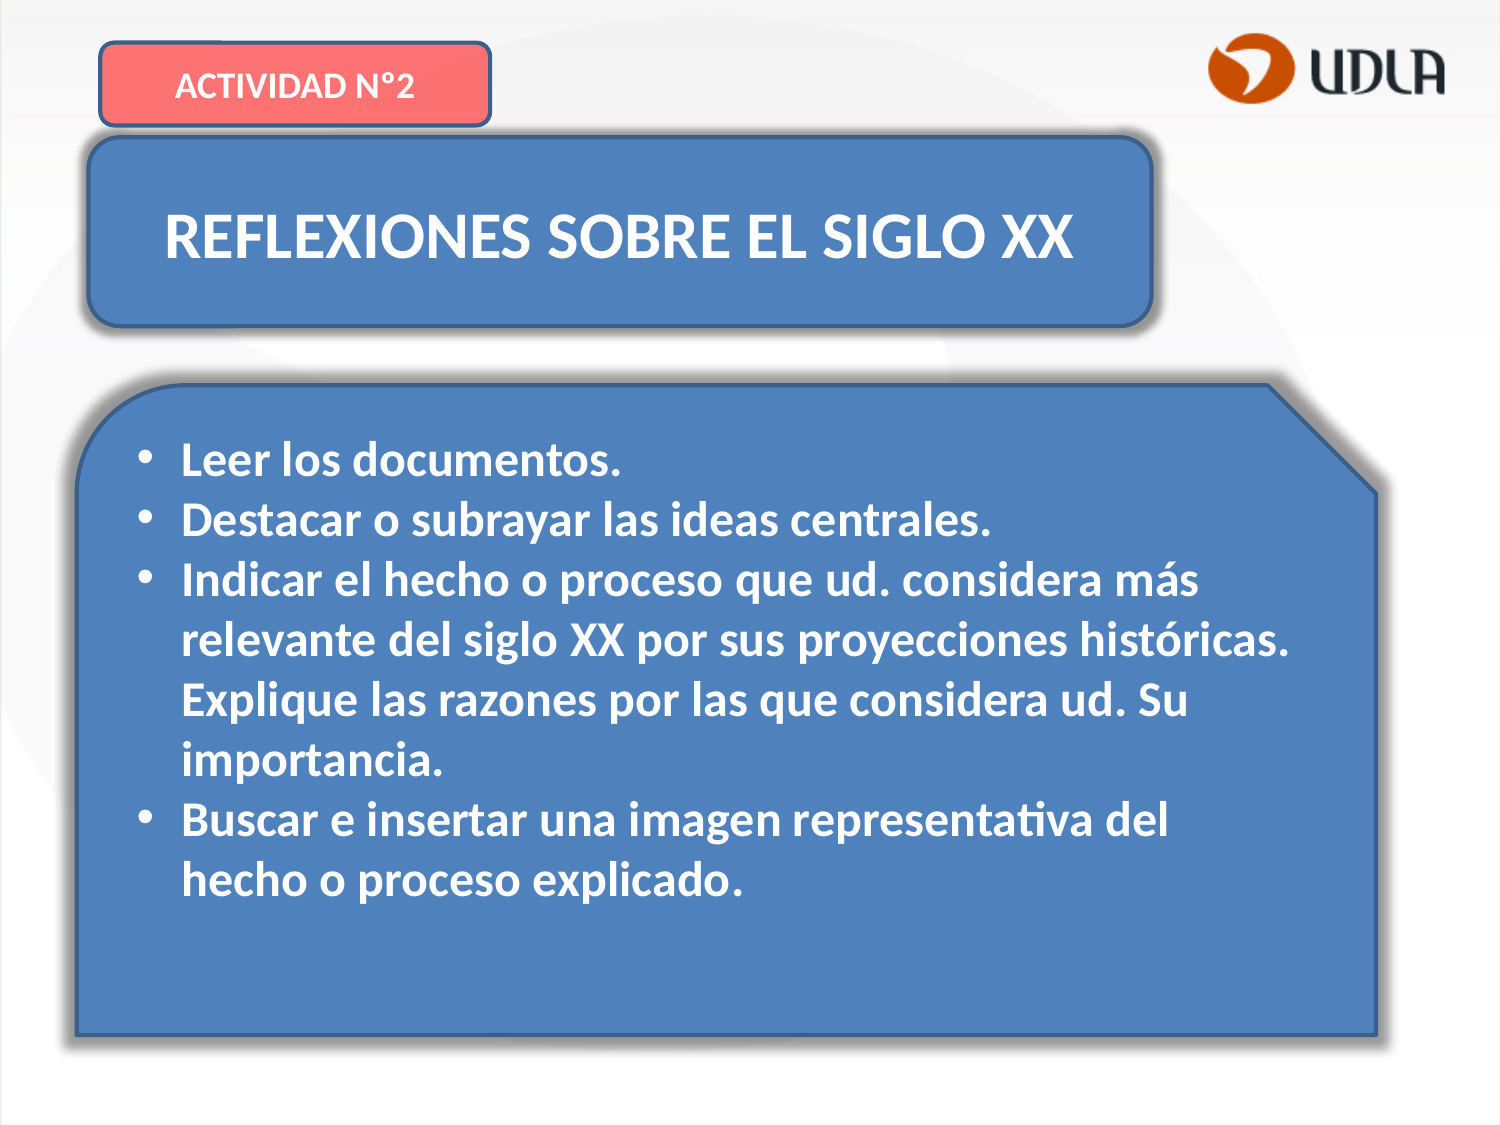

ACTIVIDAD Nº2
REFLEXIONES SOBRE EL SIGLO XX
Leer los documentos.
Destacar o subrayar las ideas centrales.
Indicar el hecho o proceso que ud. considera más relevante del siglo XX por sus proyecciones históricas. Explique las razones por las que considera ud. Su importancia.
Buscar e insertar una imagen representativa del hecho o proceso explicado.